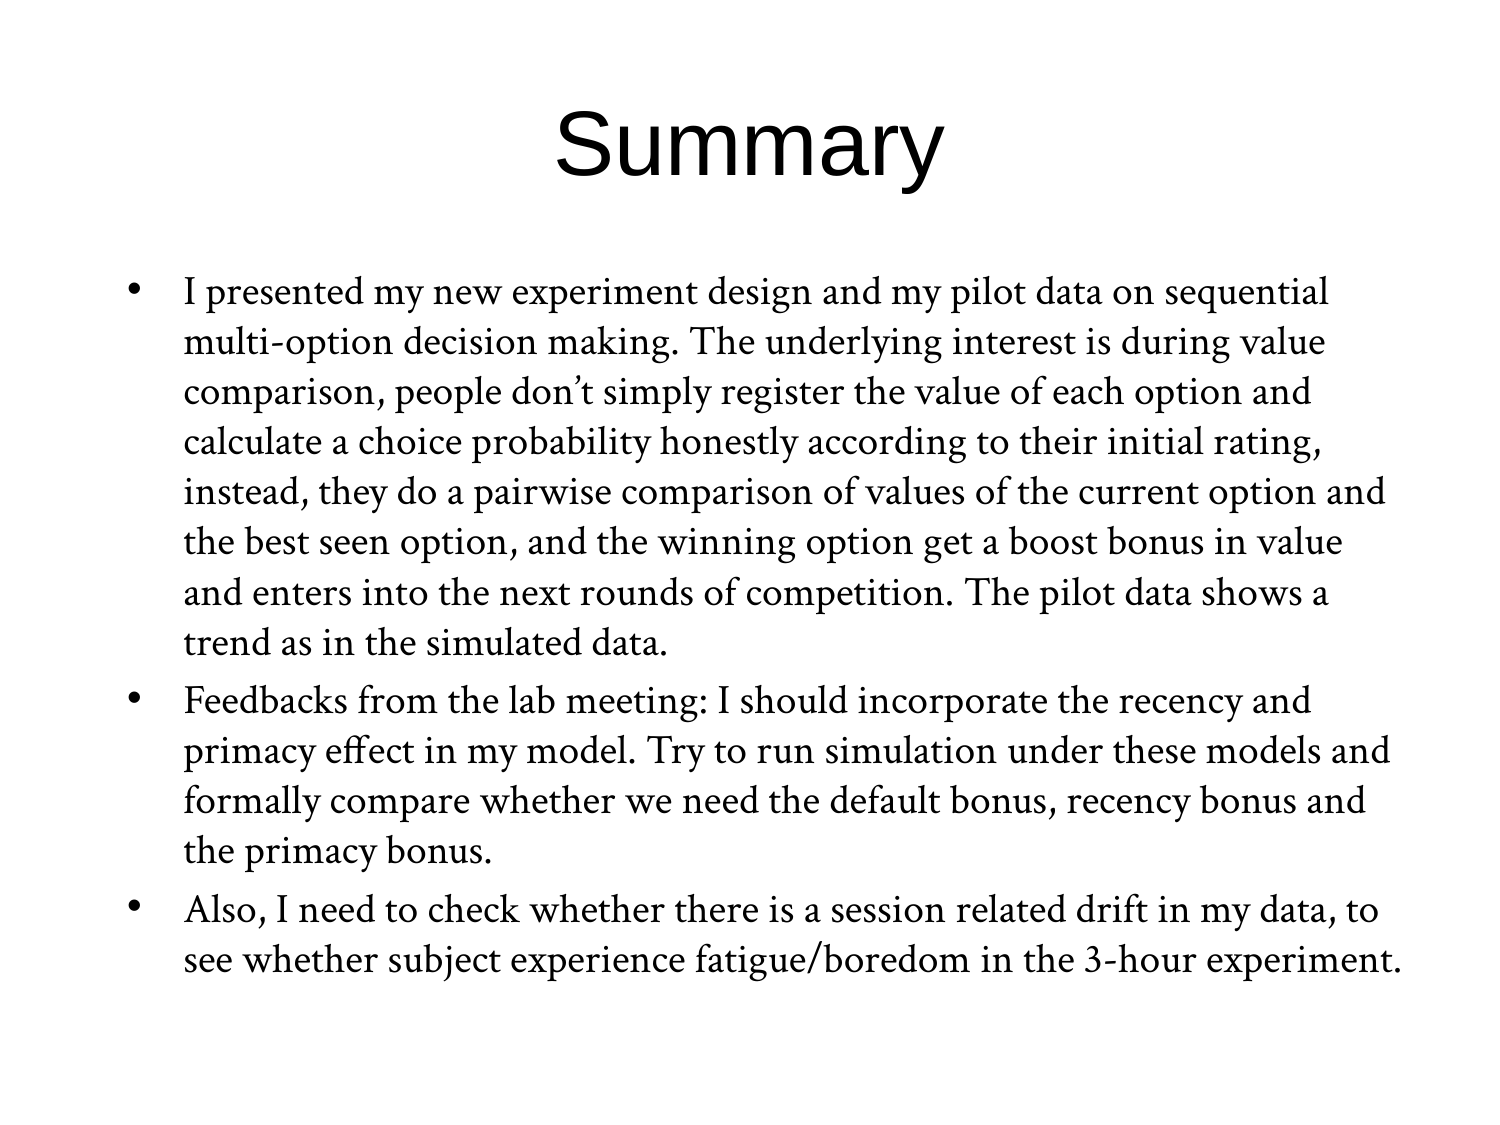

# Summary
I presented my new experiment design and my pilot data on sequential multi-option decision making. The underlying interest is during value comparison, people don’t simply register the value of each option and calculate a choice probability honestly according to their initial rating, instead, they do a pairwise comparison of values of the current option and the best seen option, and the winning option get a boost bonus in value and enters into the next rounds of competition. The pilot data shows a trend as in the simulated data.
Feedbacks from the lab meeting: I should incorporate the recency and primacy effect in my model. Try to run simulation under these models and formally compare whether we need the default bonus, recency bonus and the primacy bonus.
Also, I need to check whether there is a session related drift in my data, to see whether subject experience fatigue/boredom in the 3-hour experiment.